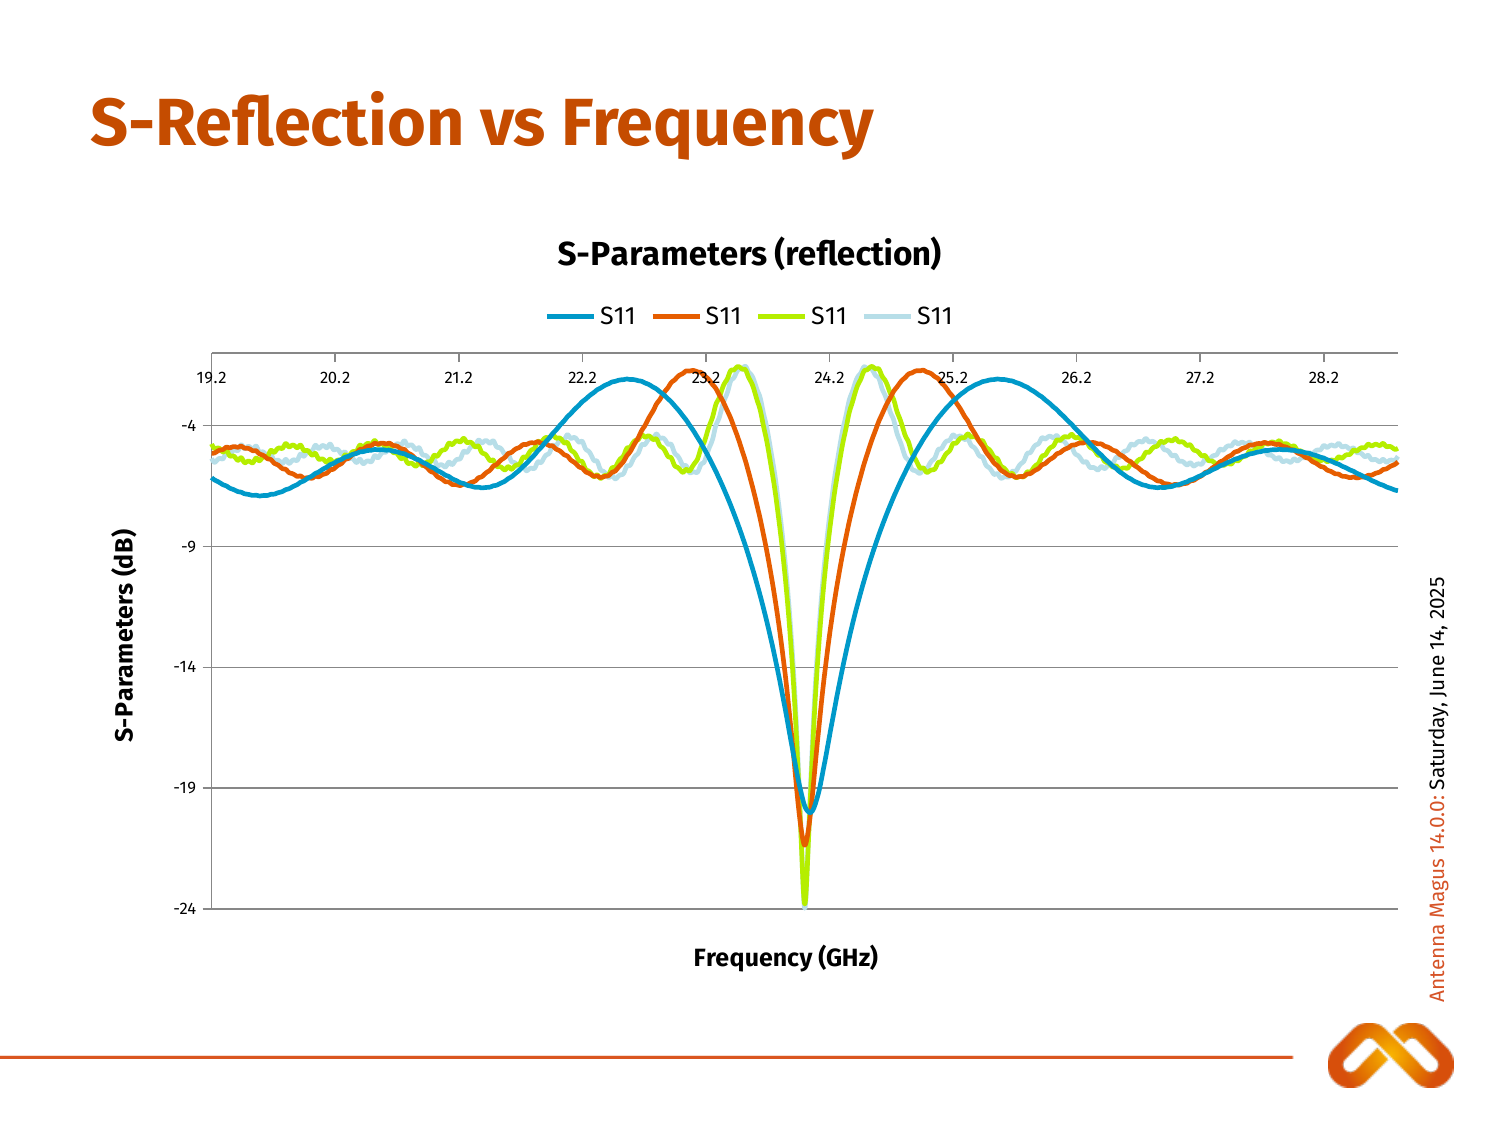

# S-Reflection vs Frequency

### Chart: S-Parameters (reflection)

| Category |  |  |  |  |
|---|---|---|---|---|